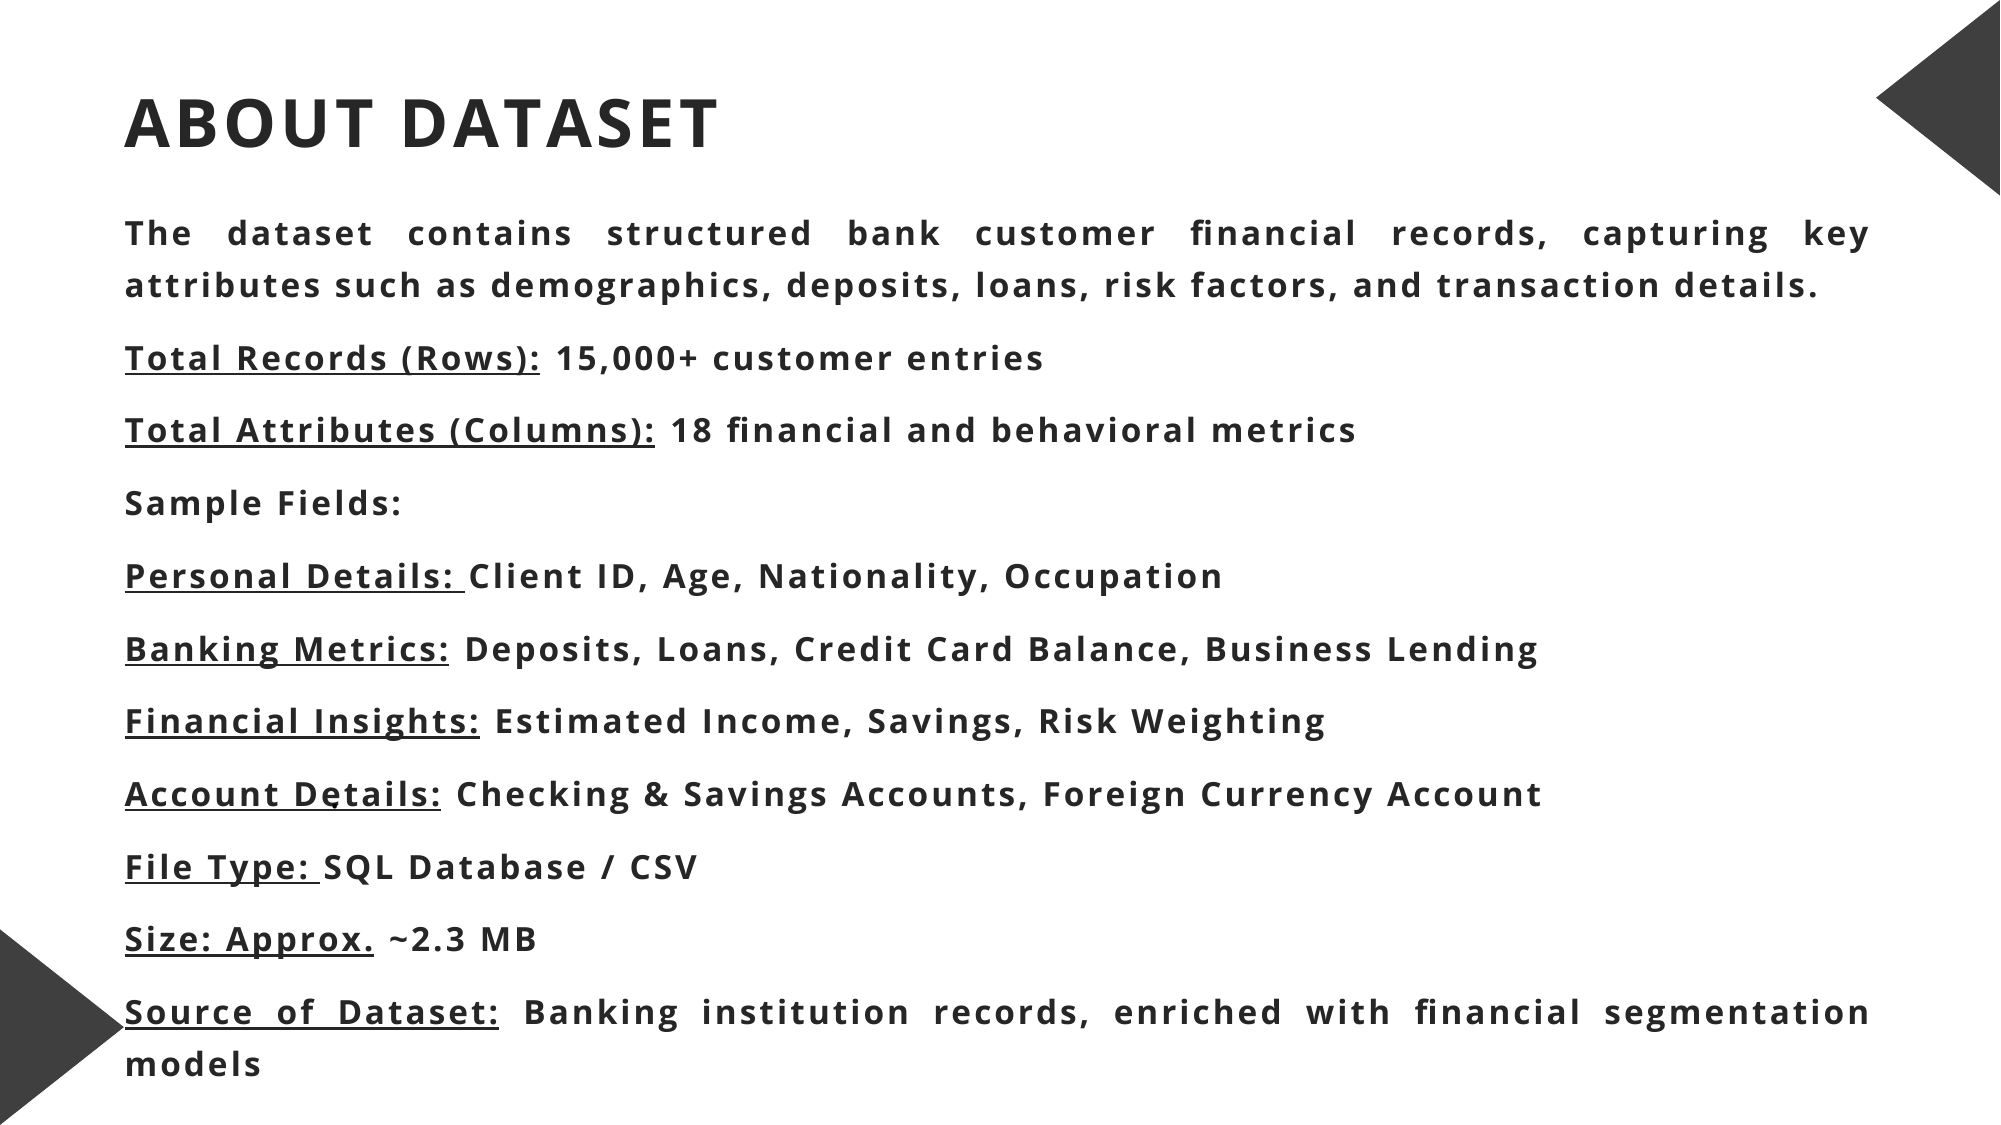

# ABOUT DATASET
The dataset contains structured bank customer financial records, capturing key attributes such as demographics, deposits, loans, risk factors, and transaction details.
Total Records (Rows): 15,000+ customer entries
Total Attributes (Columns): 18 financial and behavioral metrics
Sample Fields:
Personal Details: Client ID, Age, Nationality, Occupation
Banking Metrics: Deposits, Loans, Credit Card Balance, Business Lending
Financial Insights: Estimated Income, Savings, Risk Weighting
Account Details: Checking & Savings Accounts, Foreign Currency Account
File Type: SQL Database / CSV
Size: Approx. ~2.3 MB
Source of Dataset: Banking institution records, enriched with financial segmentation models

.